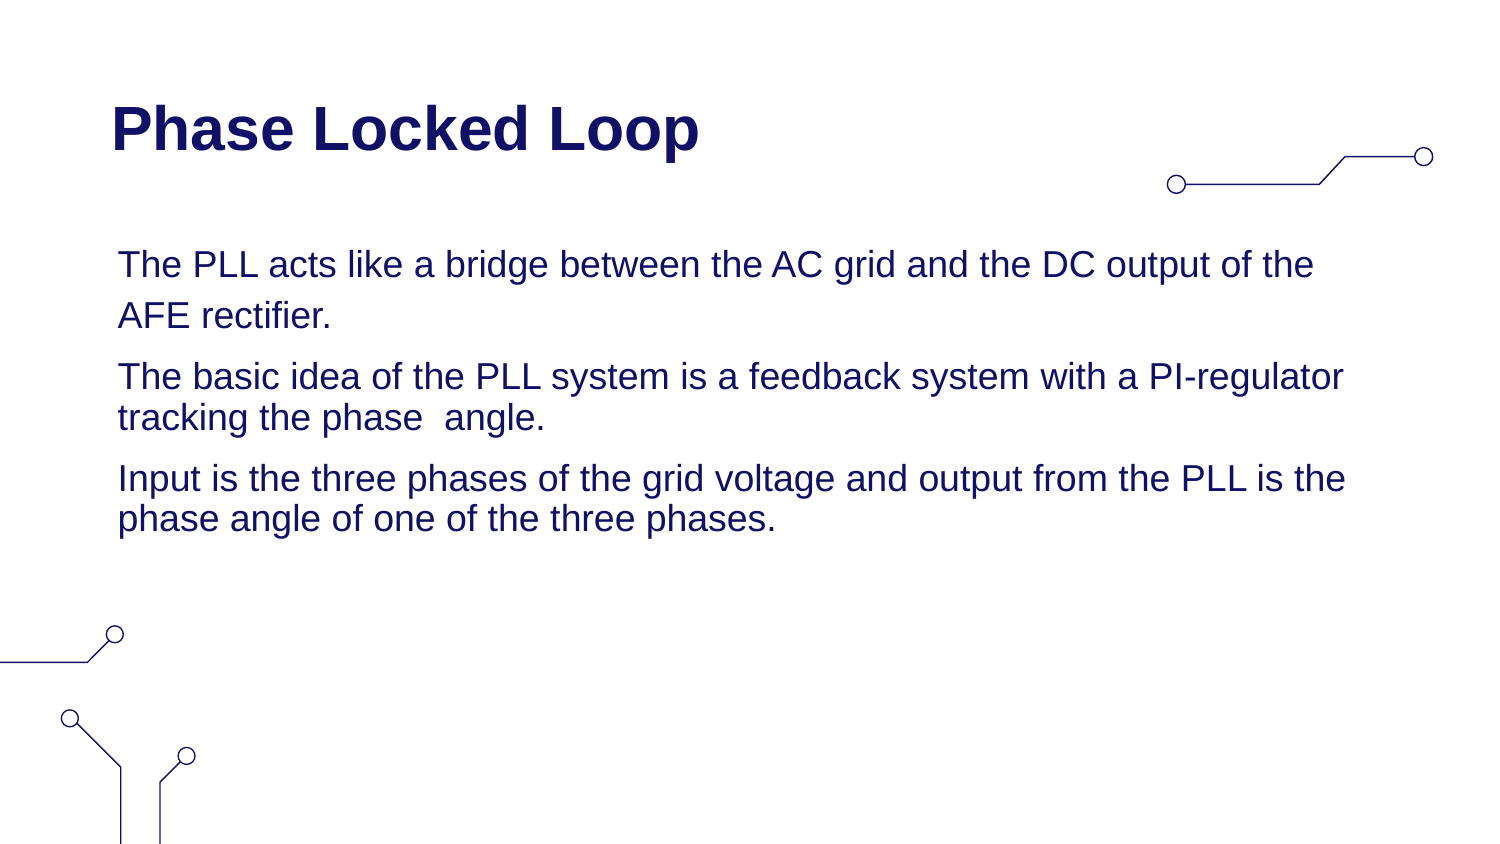

Phase Locked Loop

The PLL acts like a bridge between the AC grid and the DC output of the AFE rectifier.
The basic idea of the PLL system is a feedback system with a PI-regulator tracking the phase  angle.
Input is the three phases of the grid voltage and output from the PLL is the phase angle of one of the three phases.